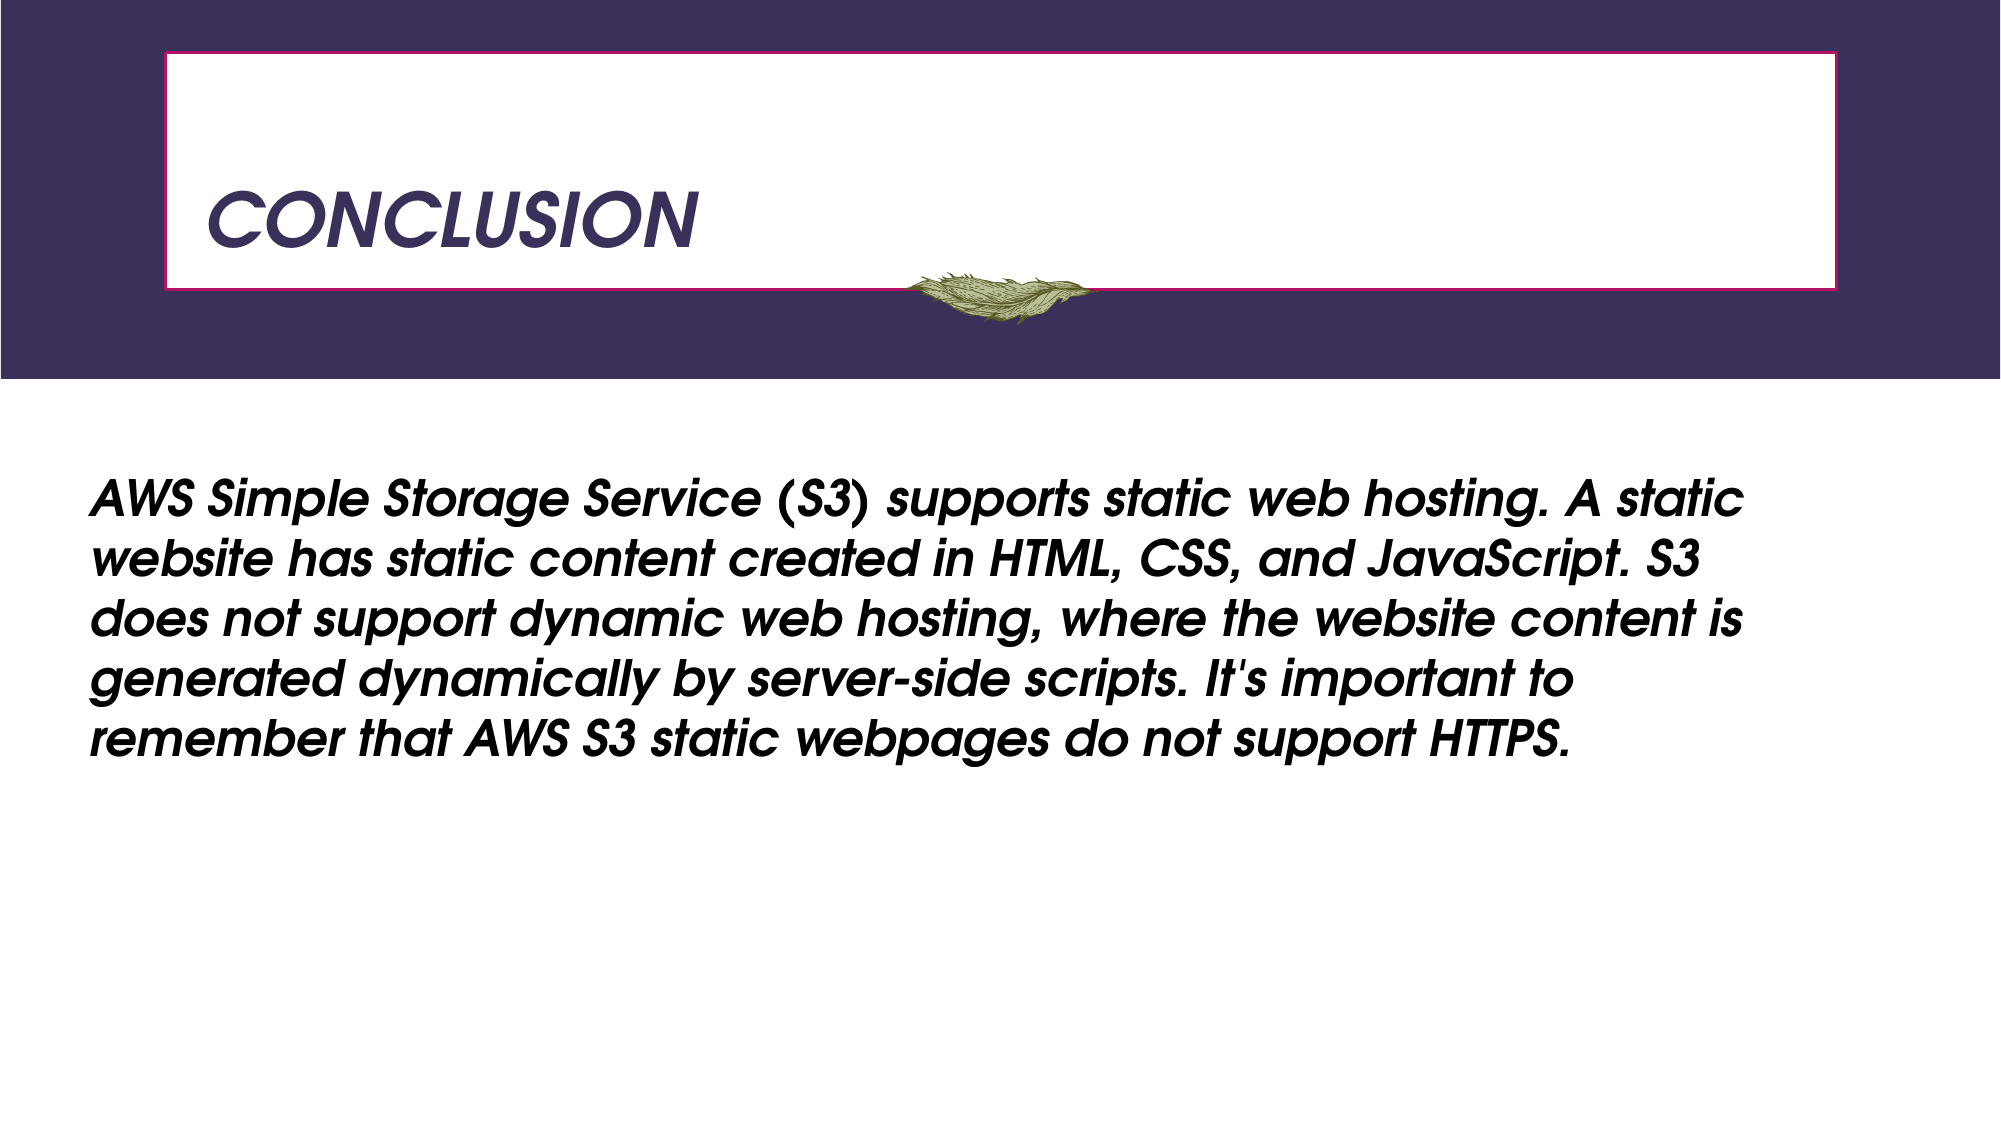

17
# CONCLUSION
AWS Simple Storage Service (S3) supports static web hosting. A static website has static content created in HTML, CSS, and JavaScript. S3 does not support dynamic web hosting, where the website content is generated dynamically by server-side scripts. It's important to remember that AWS S3 static webpages do not support HTTPS.